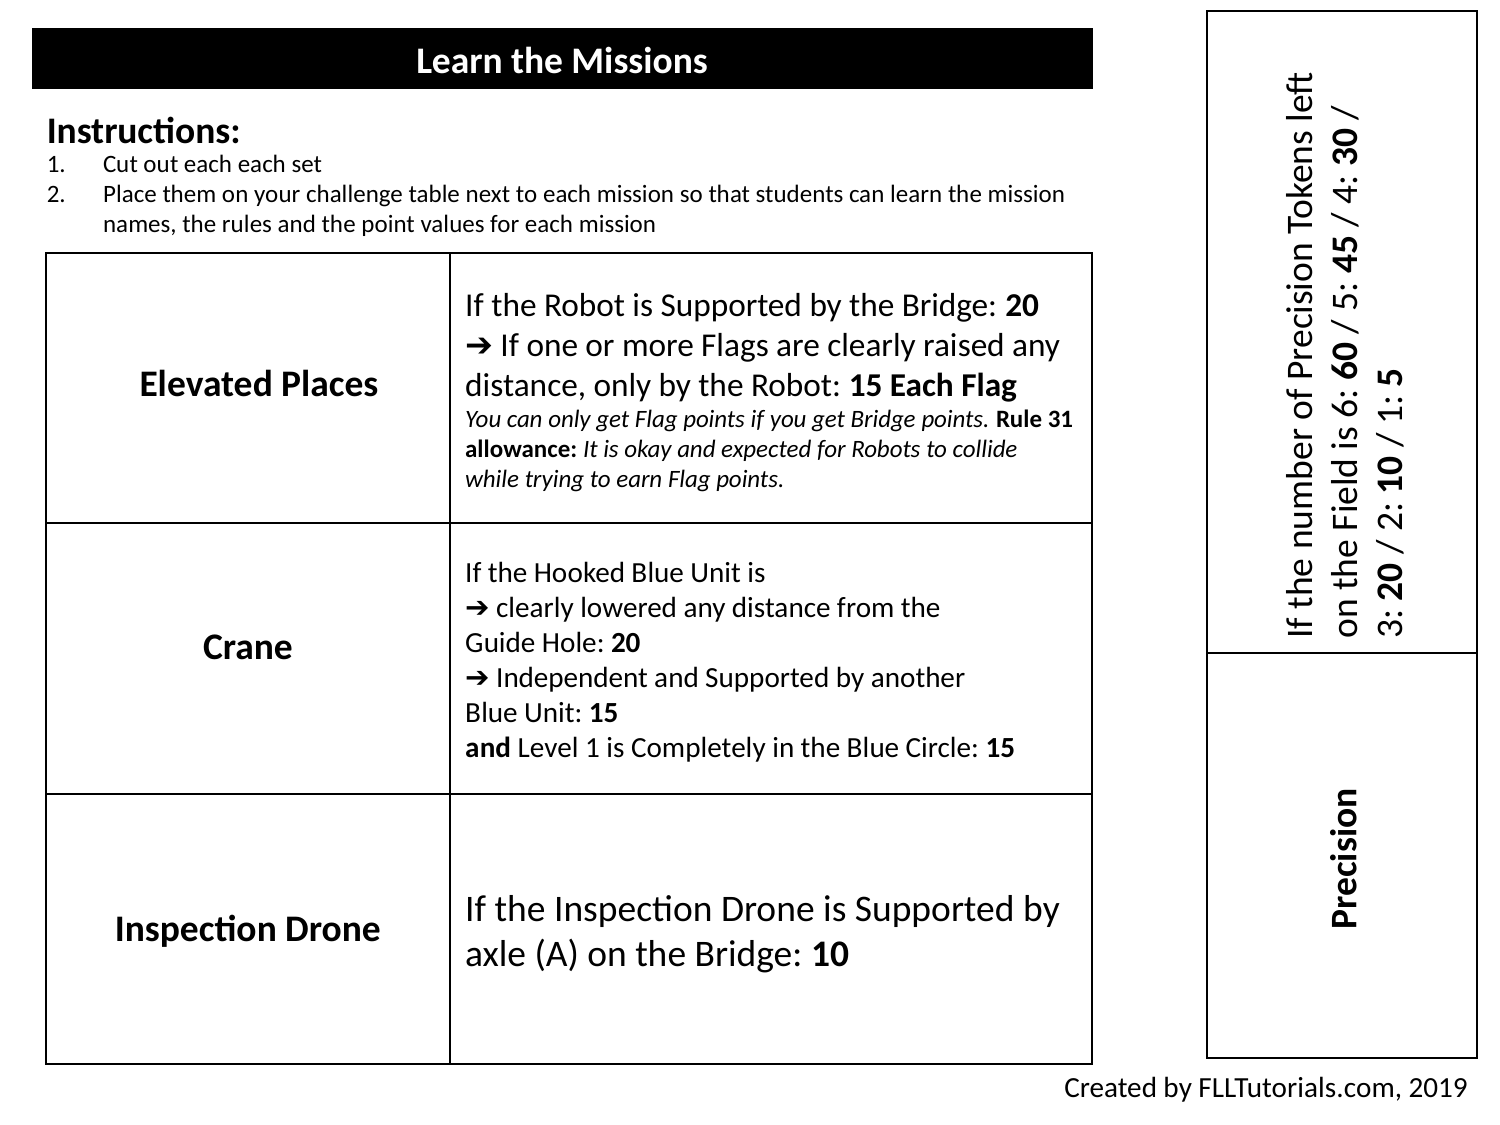

Learn the Missions
Instructions:
Cut out each each set
Place them on your challenge table next to each mission so that students can learn the mission names, the rules and the point values for each mission
If the number of Precision Tokens left on the Field is 6: 60 / 5: 45 / 4: 30 /
3: 20 / 2: 10 / 1: 5
If the Robot is Supported by the Bridge: 20
➔ If one or more Flags are clearly raised any
distance, only by the Robot: 15 Each Flag
You can only get Flag points if you get Bridge points. Rule 31 allowance: It is okay and expected for Robots to collide while trying to earn Flag points.

Elevated Places
If the Hooked Blue Unit is
➔ clearly lowered any distance from the
Guide Hole: 20
➔ Independent and Supported by another
Blue Unit: 15
and Level 1 is Completely in the Blue Circle: 15

Crane

If the Inspection Drone is Supported by
axle (A) on the Bridge: 10

Precision
Inspection Drone
Created by FLLTutorials.com, 2019